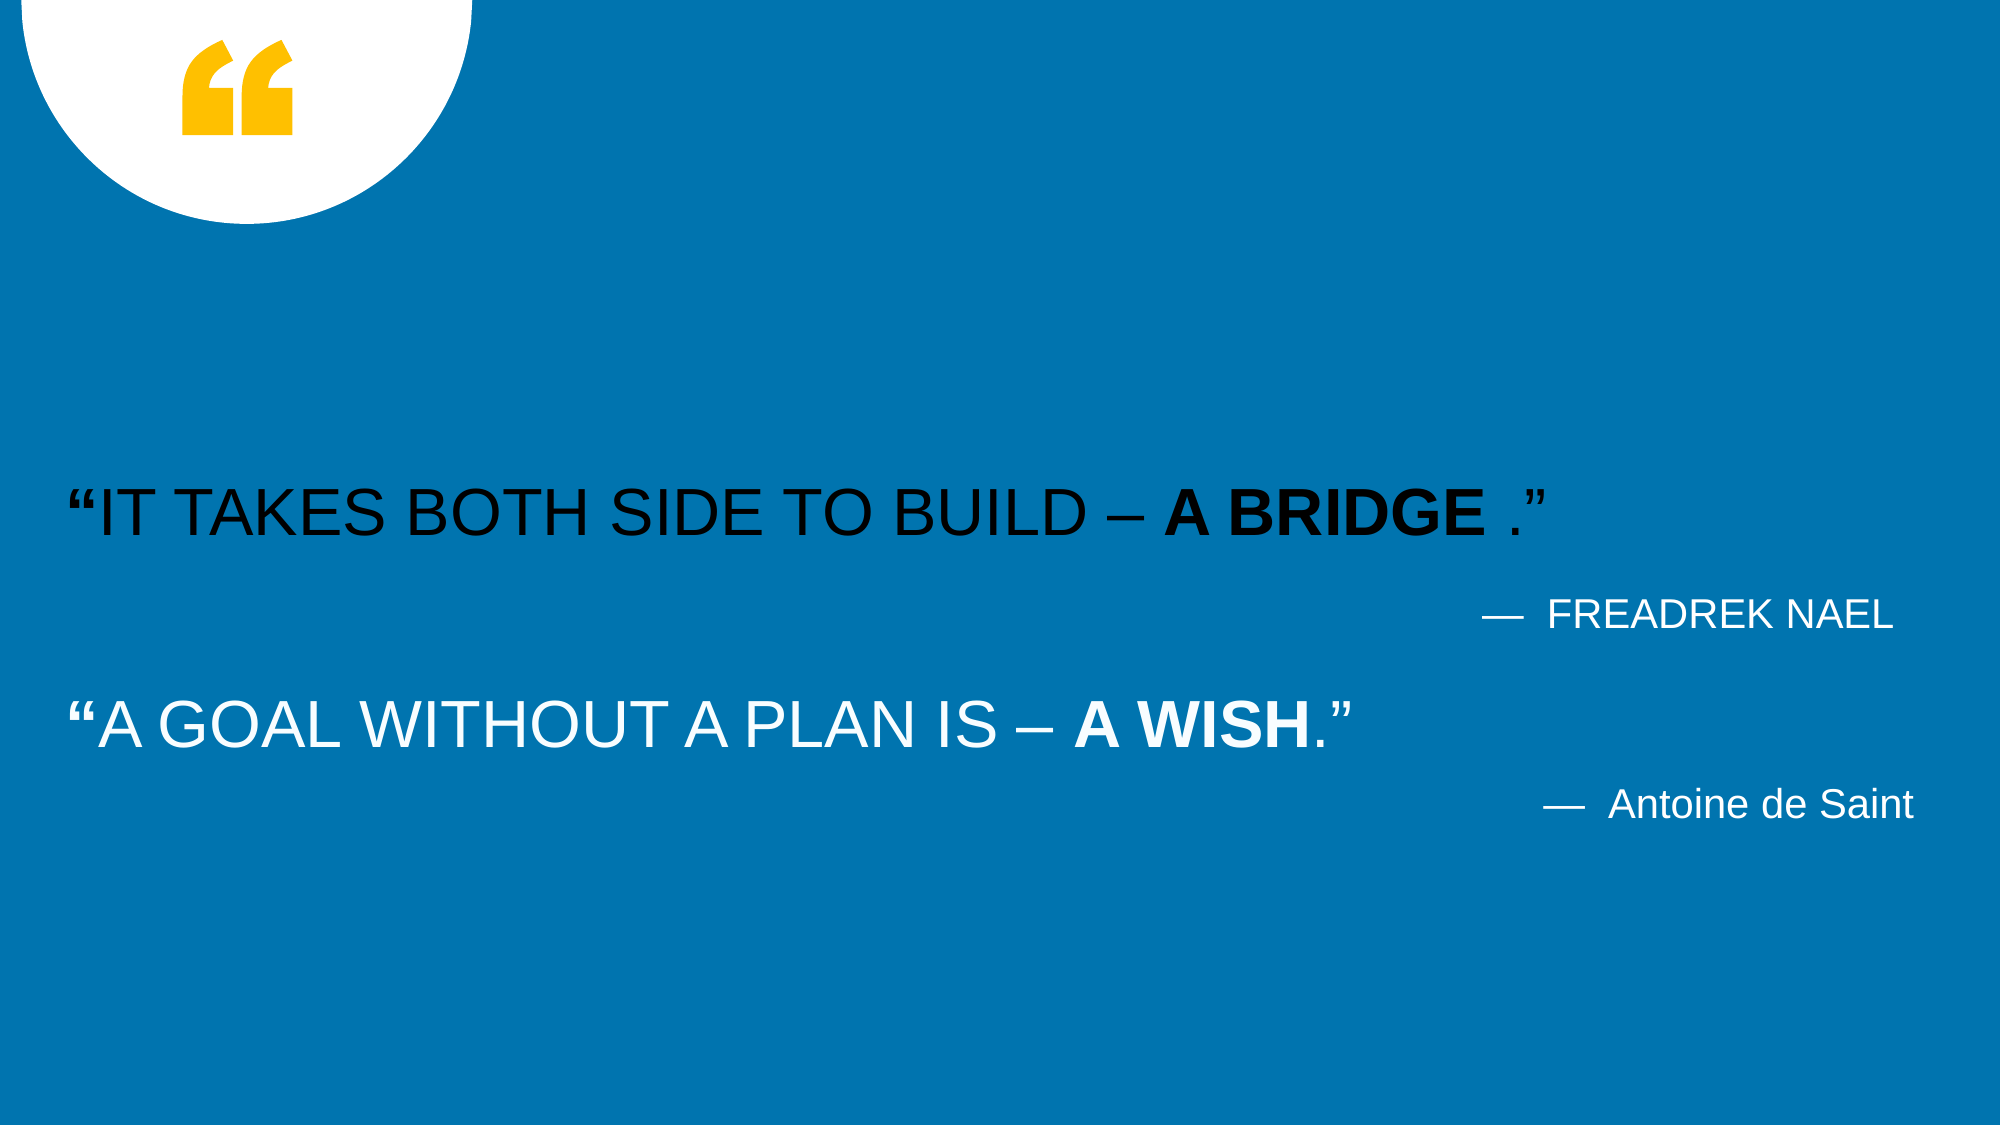

“IT TAKES BOTH SIDE TO BUILD – A BRIDGE .”
—  FREADREK NAEL
“A GOAL WITHOUT A PLAN IS – A WISH.”
—  Antoine de Saint
2